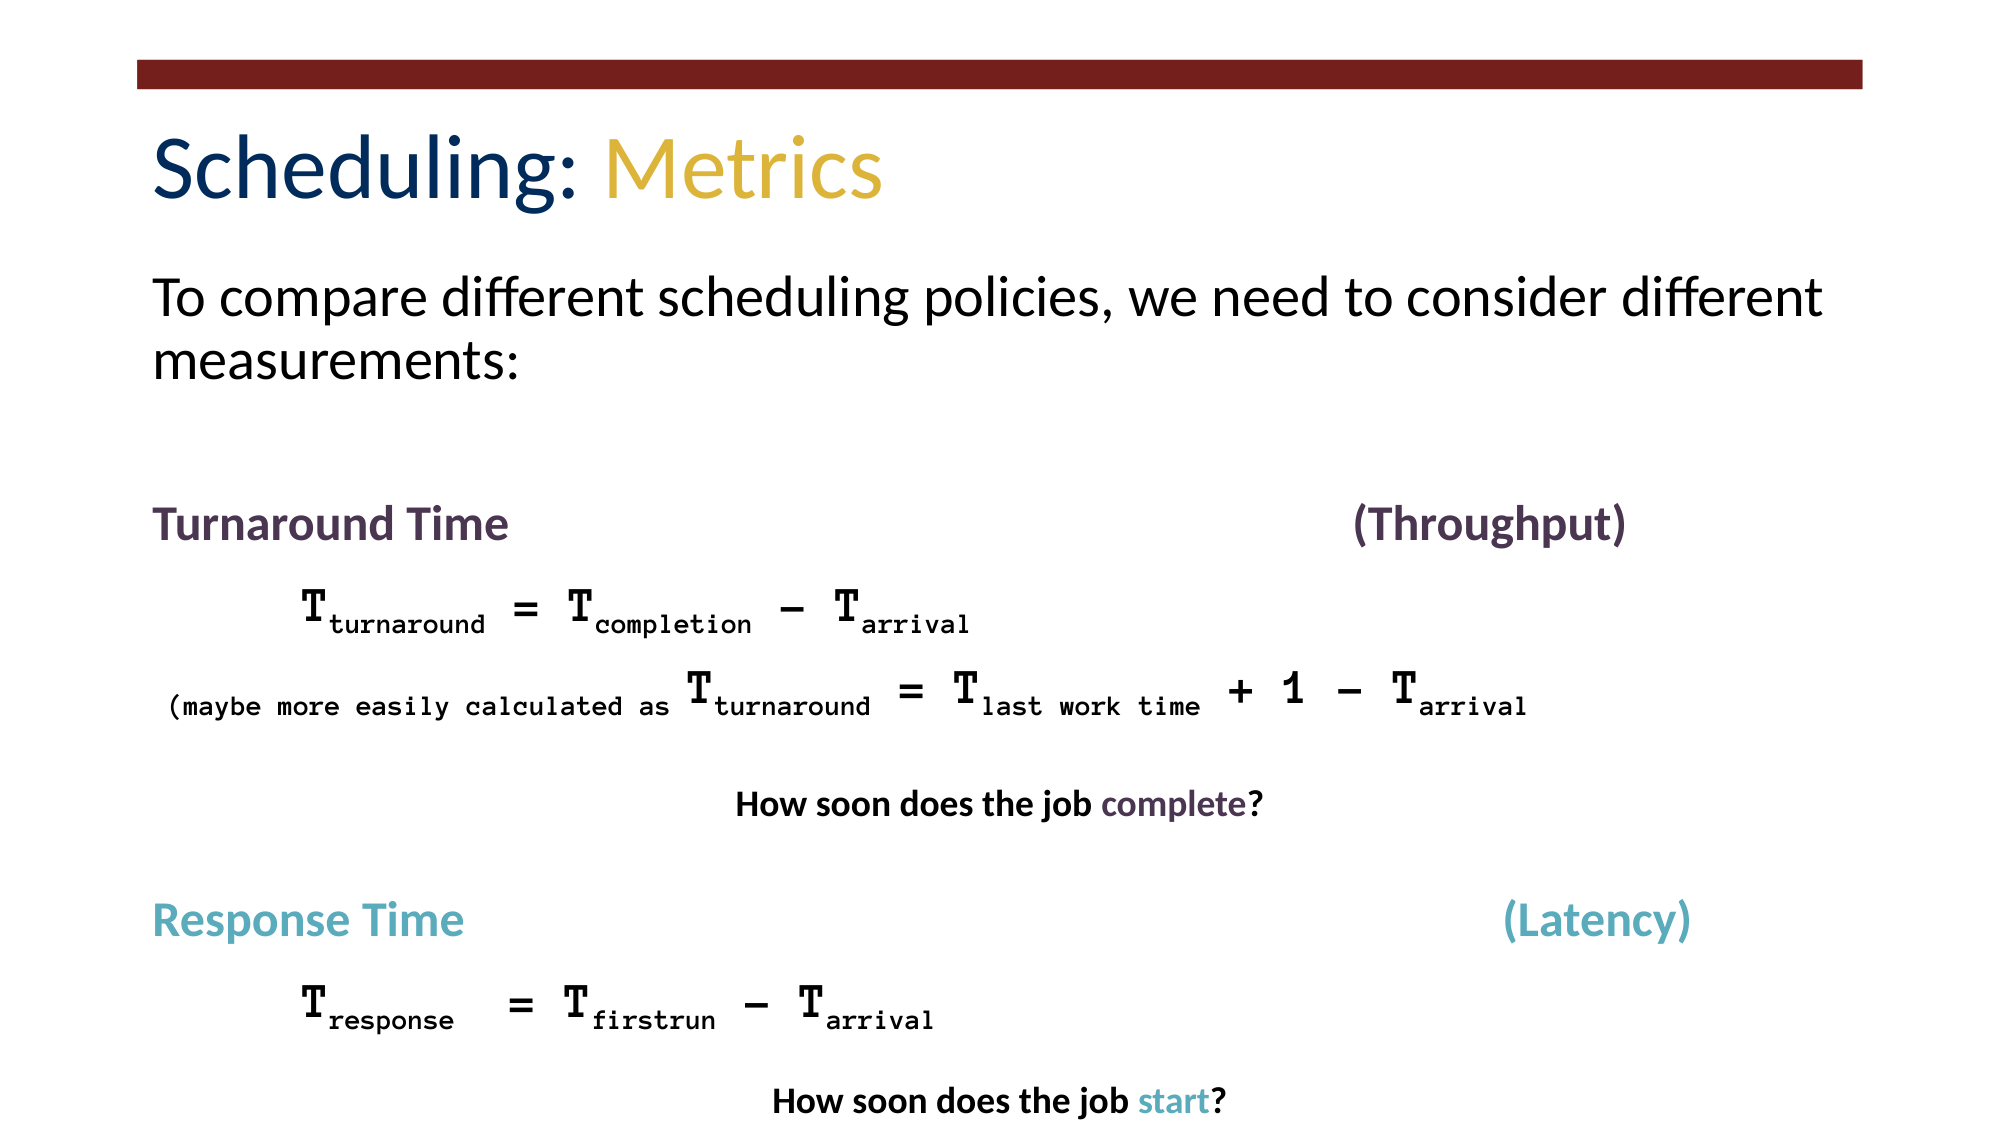

# Scheduling: Metrics
To compare different scheduling policies, we need to consider different measurements:

Turnaround Time						(Throughput)
	Tturnaround = Tcompletion – Tarrival
 (maybe more easily calculated as Tturnaround = Tlast work time + 1 – Tarrival

How soon does the job complete?

Response Time							(Latency)
	Tresponse  = Tfirstrun - Tarrival
How soon does the job start?